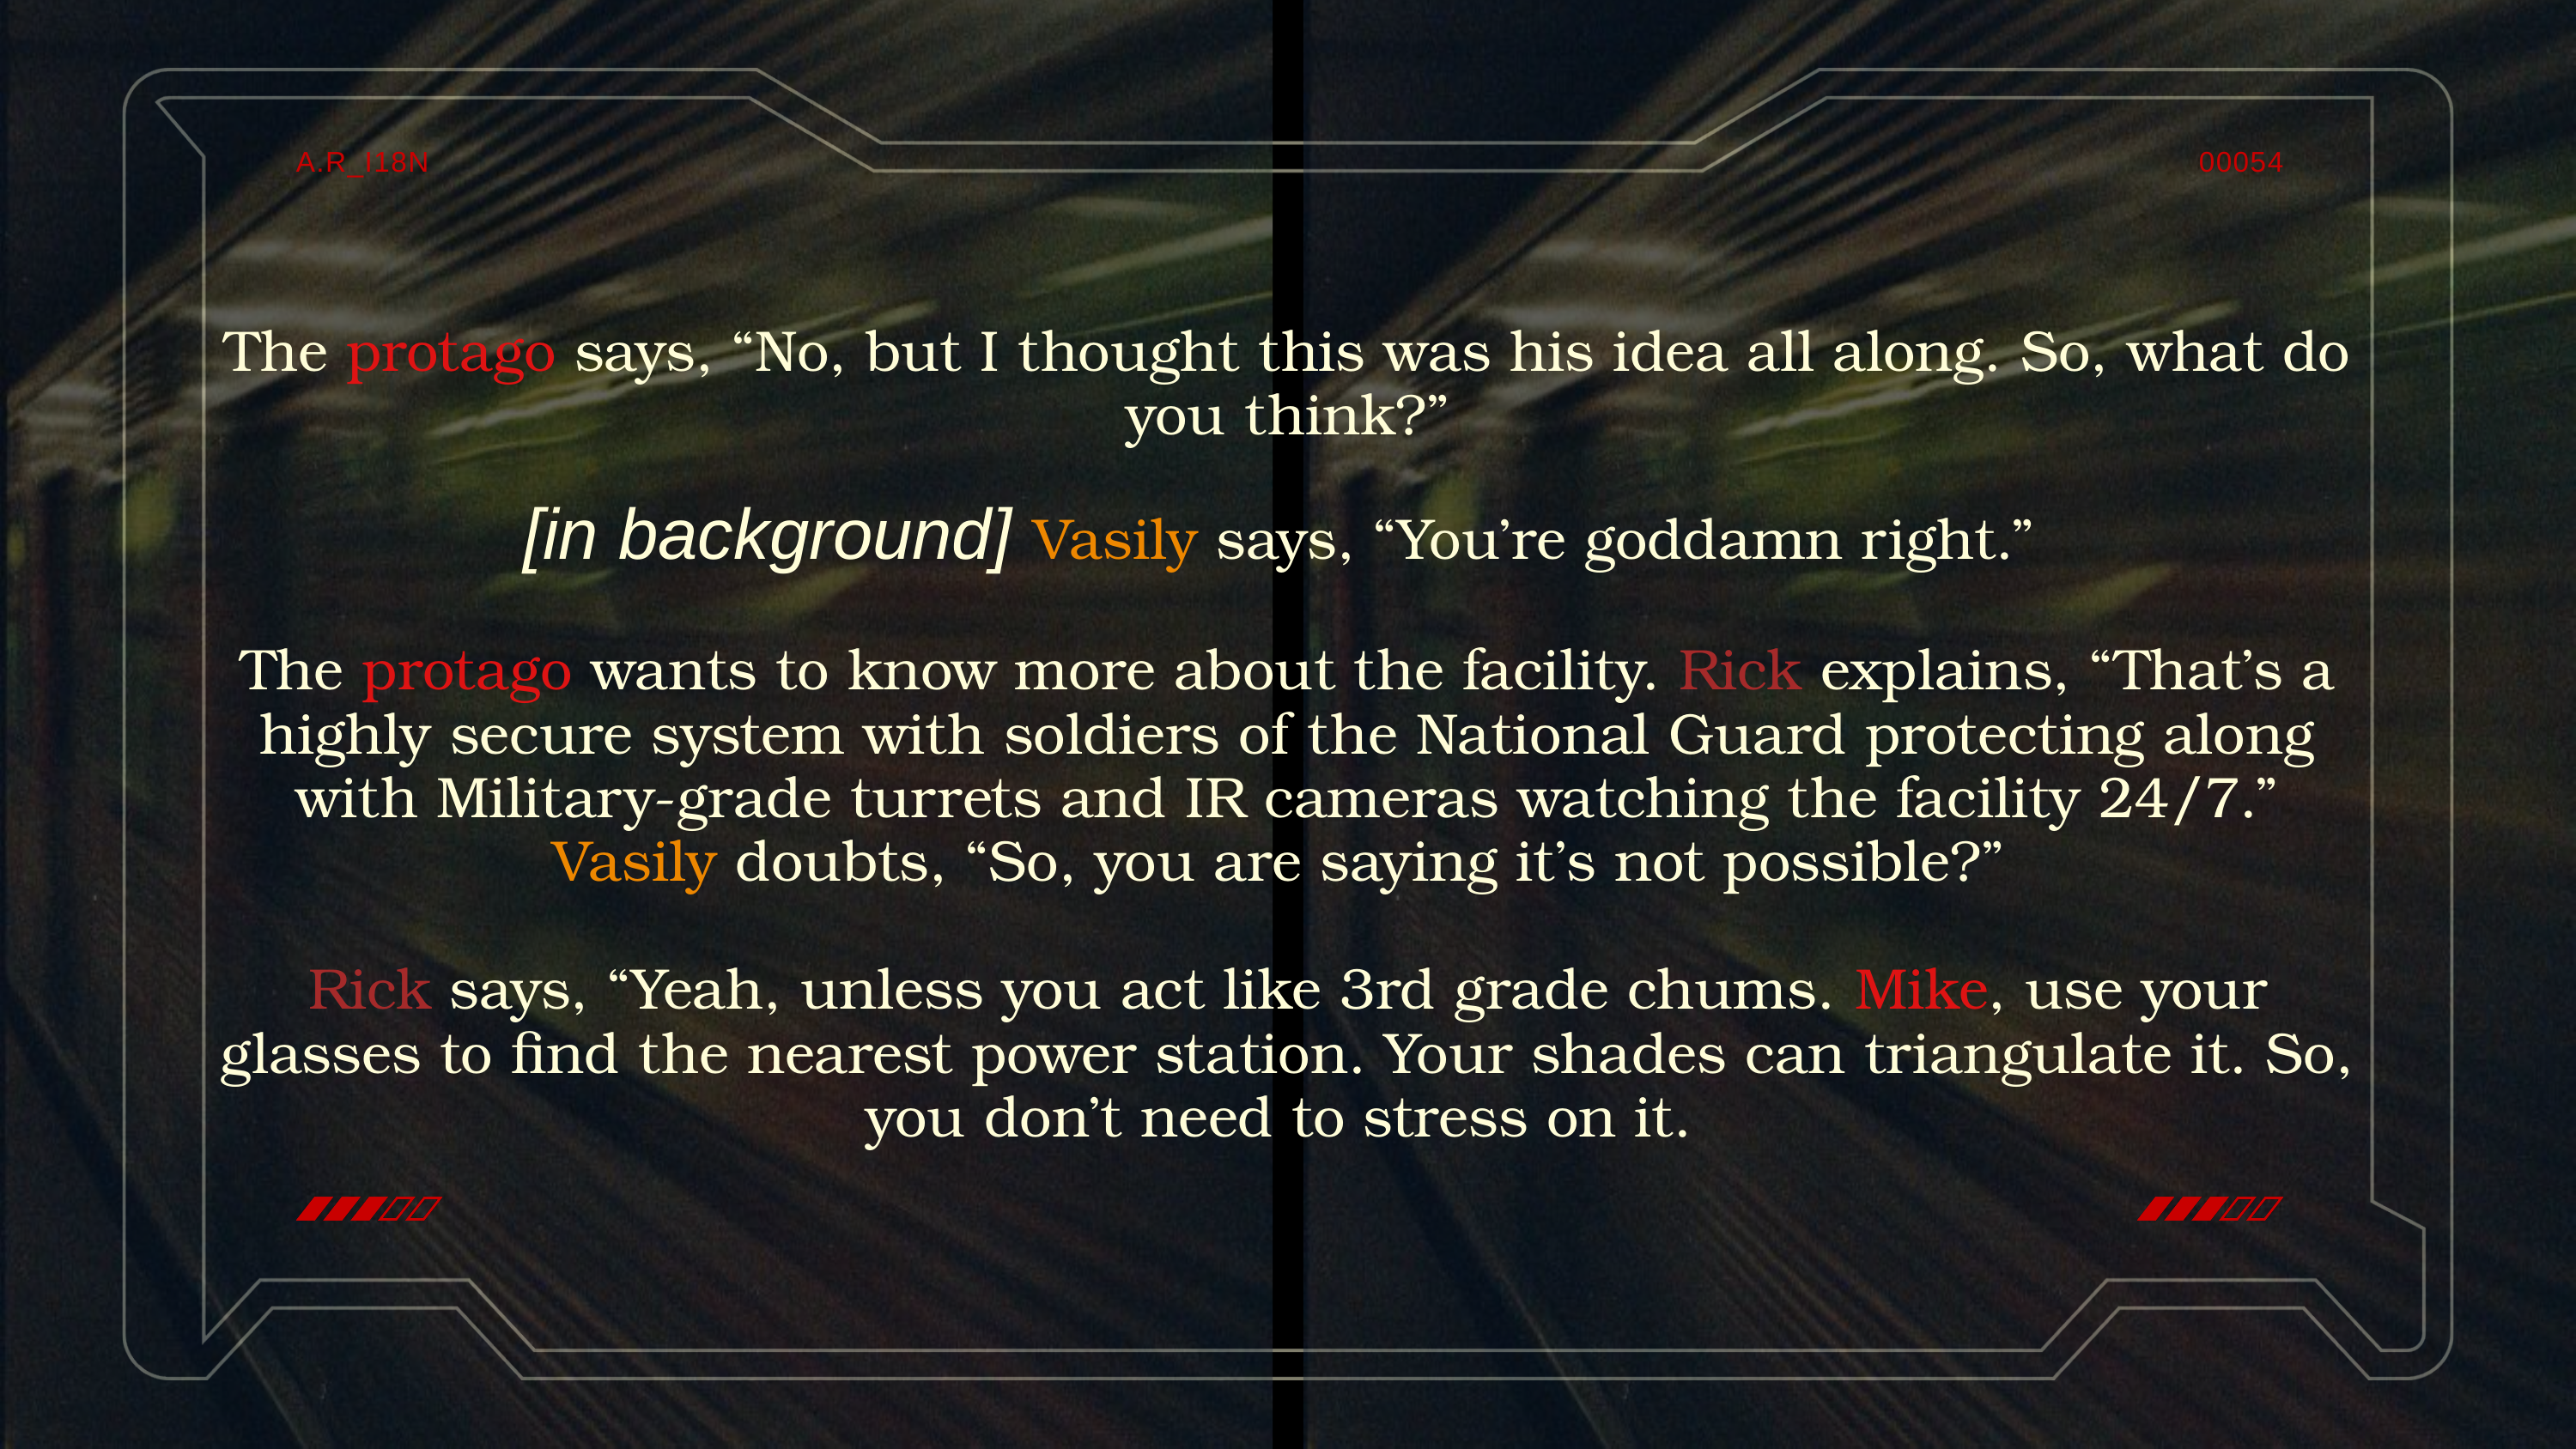

A.R_I18N
00054
The protago says, “No, but I thought this was his idea all along. So, what do you think?”

[in background] Vasily says, “You’re goddamn right.”

The protago wants to know more about the facility. Rick explains, “That’s a highly secure system with soldiers of the National Guard protecting along with Military-grade turrets and IR cameras watching the facility 24/7.”
Vasily doubts, “So, you are saying it’s not possible?”

Rick says, “Yeah, unless you act like 3rd grade chums. Mike, use your glasses to find the nearest power station. Your shades can triangulate it. So, you don’t need to stress on it.